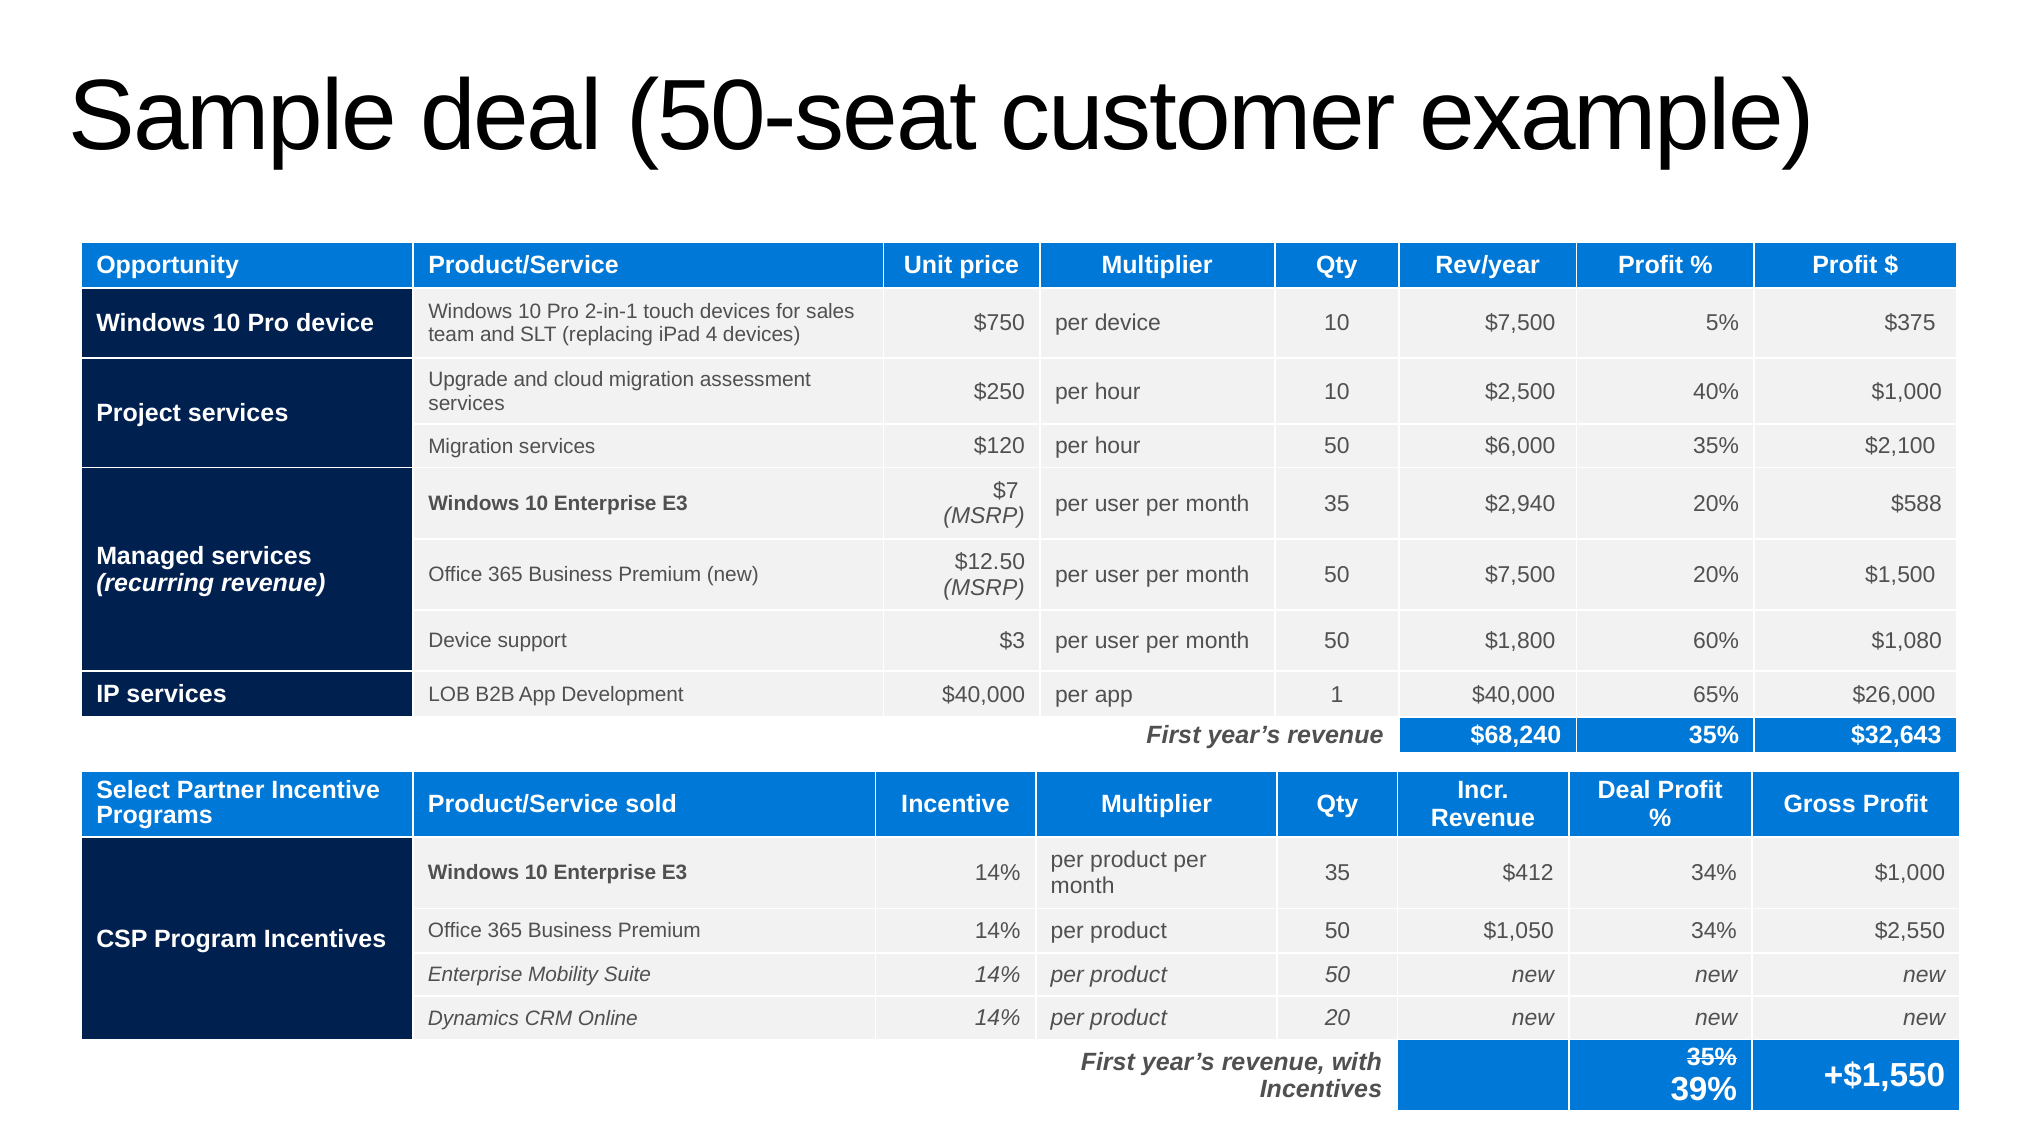

# Sample deal (50-seat customer example)
| Opportunity | Product/Service | Unit price | Multiplier | Qty | Rev/year | Profit % | Profit $ |
| --- | --- | --- | --- | --- | --- | --- | --- |
| Windows 10 Pro device | Windows 10 Pro 2-in-1 touch devices for sales team and SLT (replacing iPad 4 devices) | $750 | per device | 10 | $7,500 | 5% | $375 |
| Project services | Upgrade and cloud migration assessment services | $250 | per hour | 10 | $2,500 | 40% | $1,000 |
|  | Migration services | $120 | per hour | 50 | $6,000 | 35% | $2,100 |
| Managed services (recurring revenue) | Windows 10 Enterprise E3 | $7 (MSRP) | per user per month | 35 | $2,940 | 20% | $588 |
|  | Office 365 Business Premium (new) | $12.50 (MSRP) | per user per month | 50 | $7,500 | 20% | $1,500 |
|  | Device support | $3 | per user per month | 50 | $1,800 | 60% | $1,080 |
| IP services | LOB B2B App Development | $40,000 | per app | 1 | $40,000 | 65% | $26,000 |
|  |  |  | First year’s revenue |  | $68,240 | 35% | $32,643 |
| Select Partner Incentive Programs | Product/Service sold | Incentive | Multiplier | Qty | Incr. Revenue | Deal Profit % | Gross Profit |
| --- | --- | --- | --- | --- | --- | --- | --- |
| CSP Program Incentives | Windows 10 Enterprise E3 | 14% | per product per month | 35 | $412 | 34% | $1,000 |
|  | Office 365 Business Premium | 14% | per product | 50 | $1,050 | 34% | $2,550 |
|  | Enterprise Mobility Suite | 14% | per product | 50 | new | new | new |
|  | Dynamics CRM Online | 14% | per product | 20 | new | new | new |
|  |  |  | First year’s revenue, with Incentives |  |  | 35% 39% | +$1,550 |